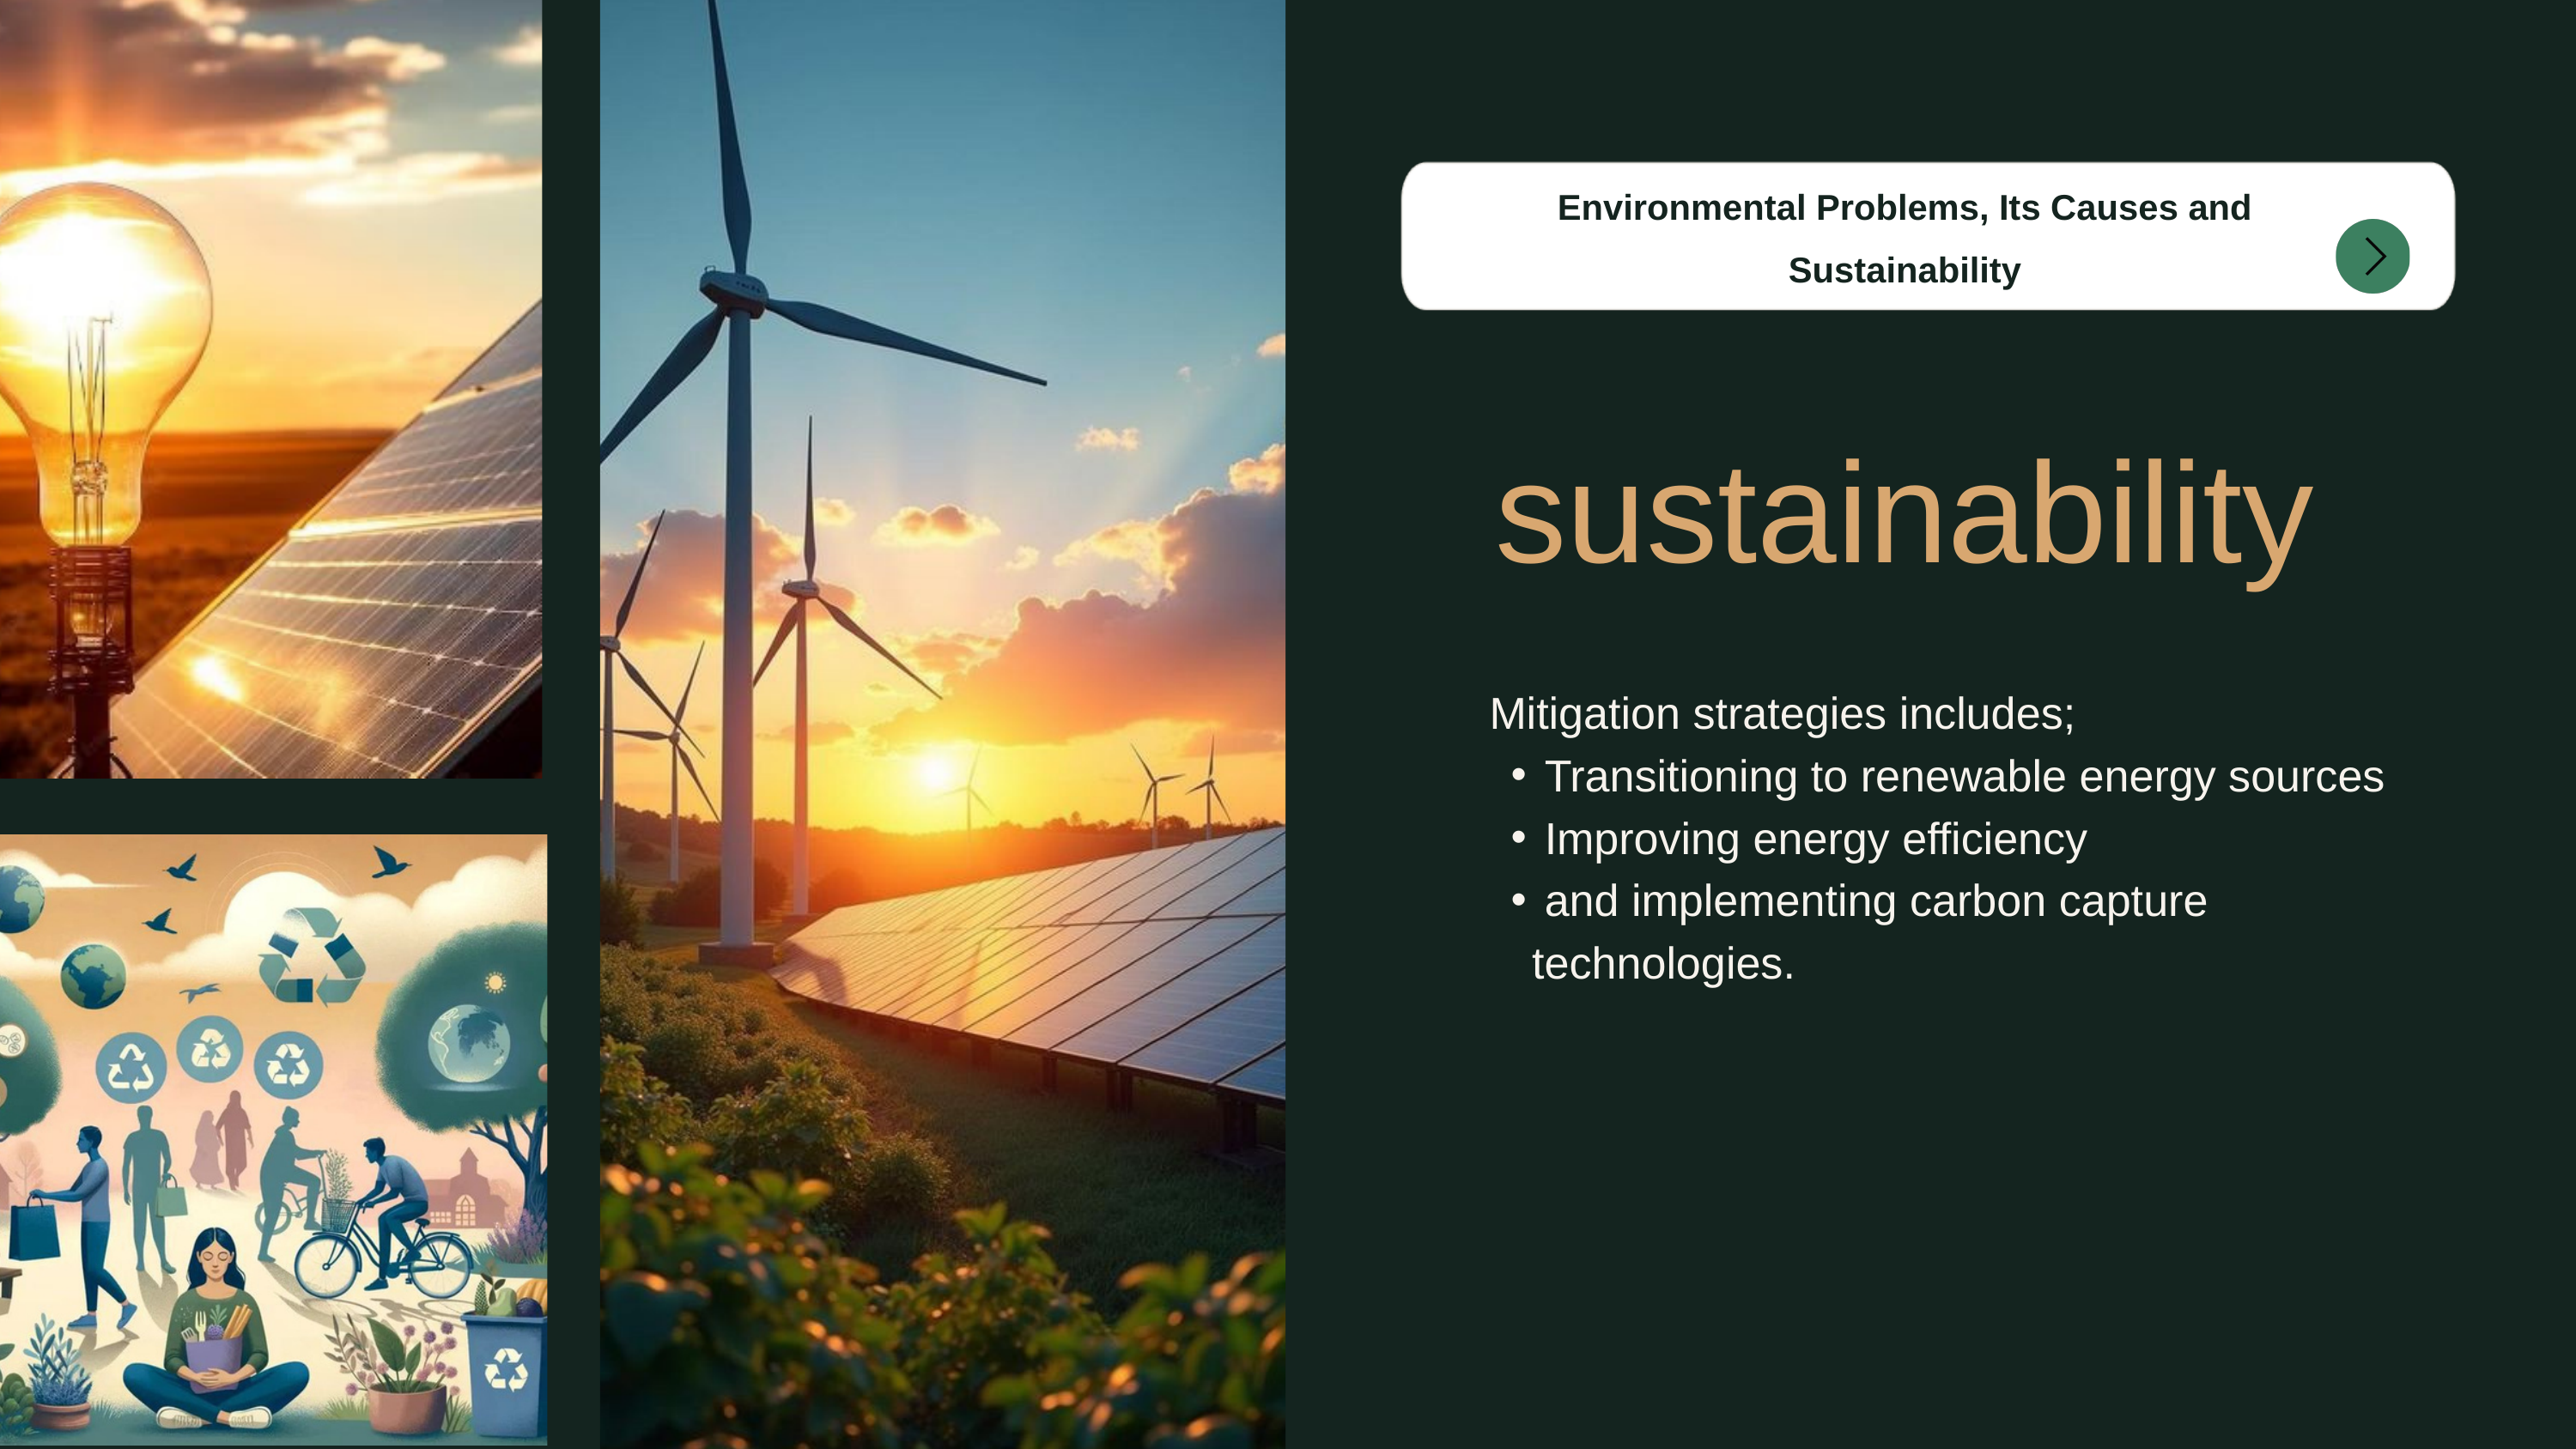

Environmental Problems, Its Causes and Sustainability

sustainability

Mitigation strategies includes;
 Transitioning to renewable energy sources
 Improving energy efficiency
 and implementing carbon capture technologies.